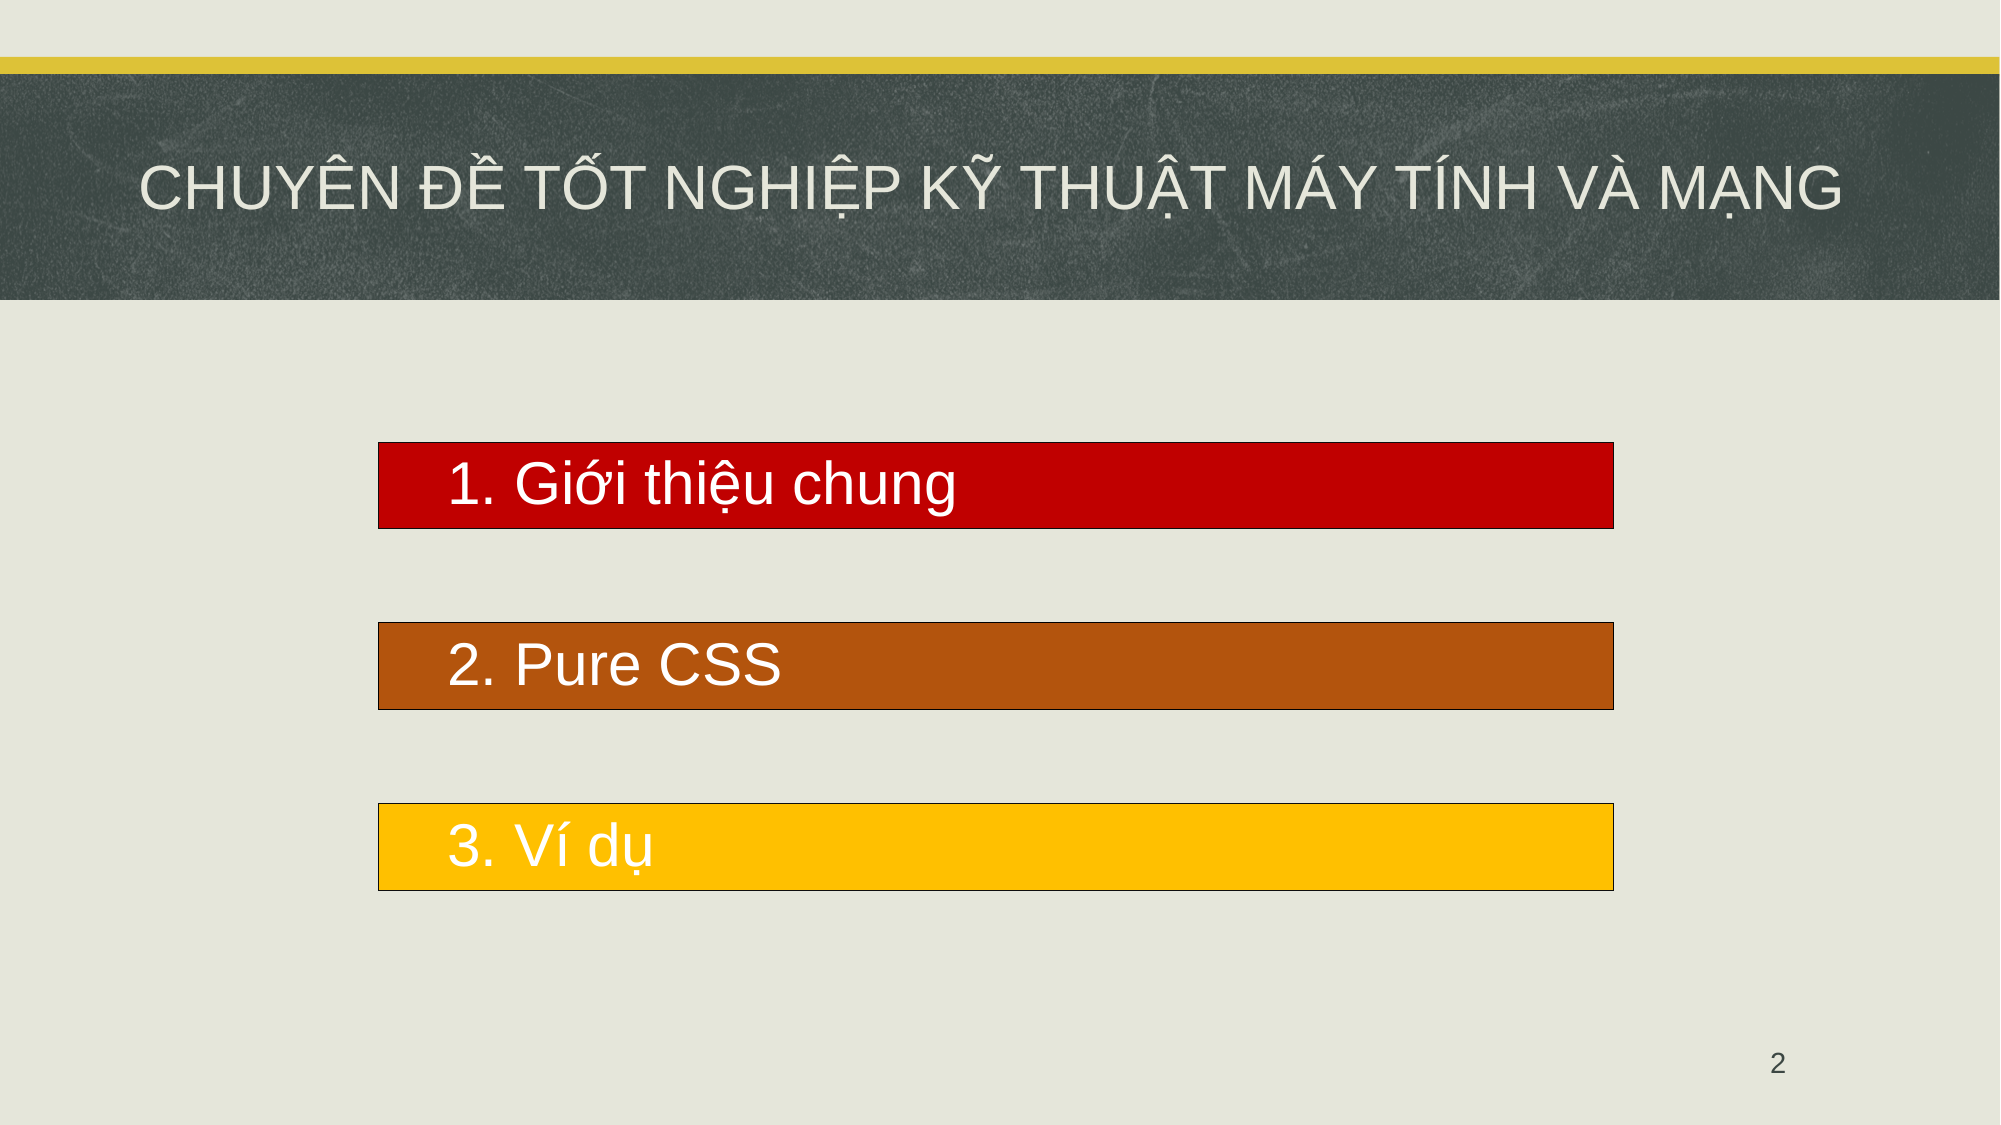

# CHUYÊN ĐỀ TỐT NGHIỆP KỸ THUẬT MÁY TÍNH VÀ MẠNG

1. Giới thiệu chung

2. Pure CSS
3. Ví dụ
2